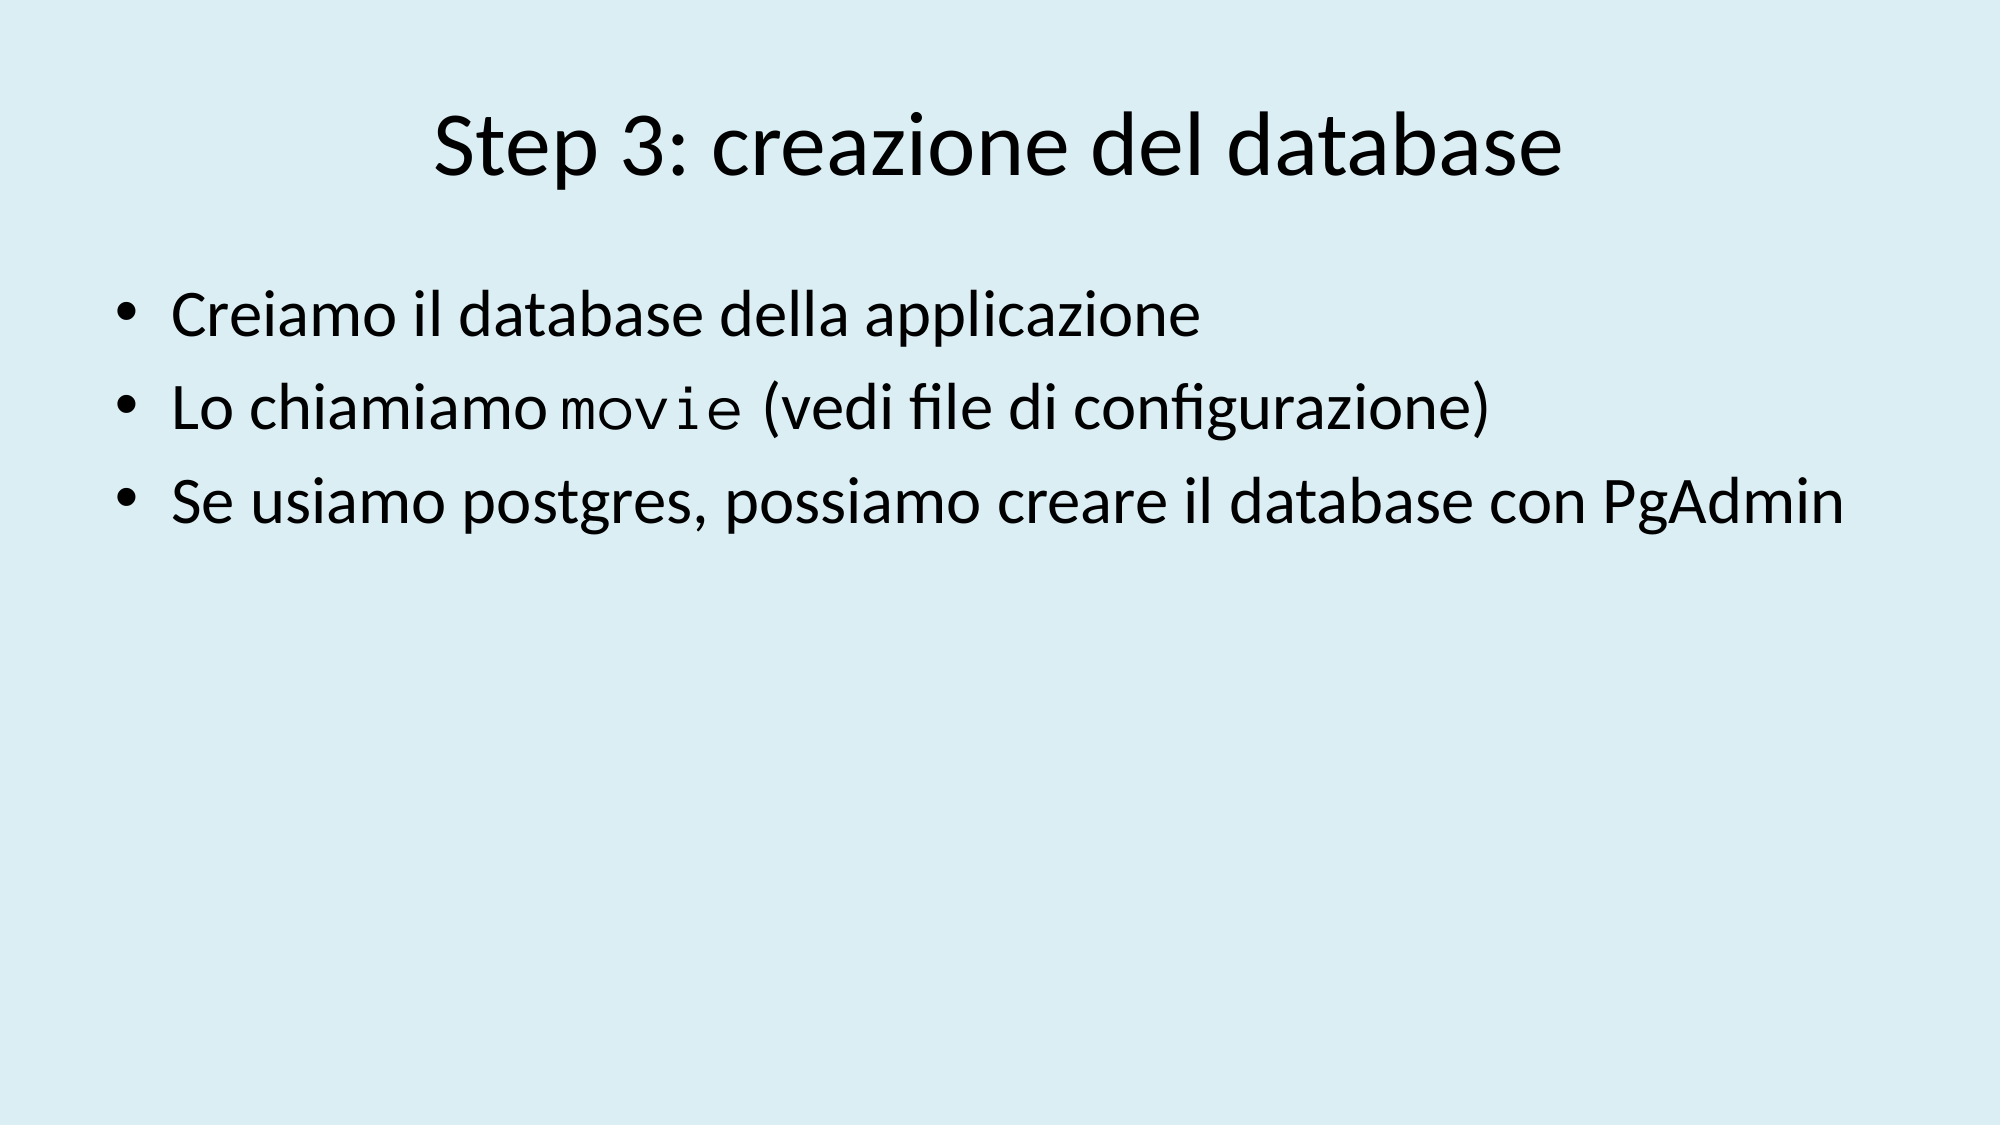

# Step 3: creazione del database
Creiamo il database della applicazione
Lo chiamiamo movie (vedi file di configurazione)
Se usiamo postgres, possiamo creare il database con PgAdmin